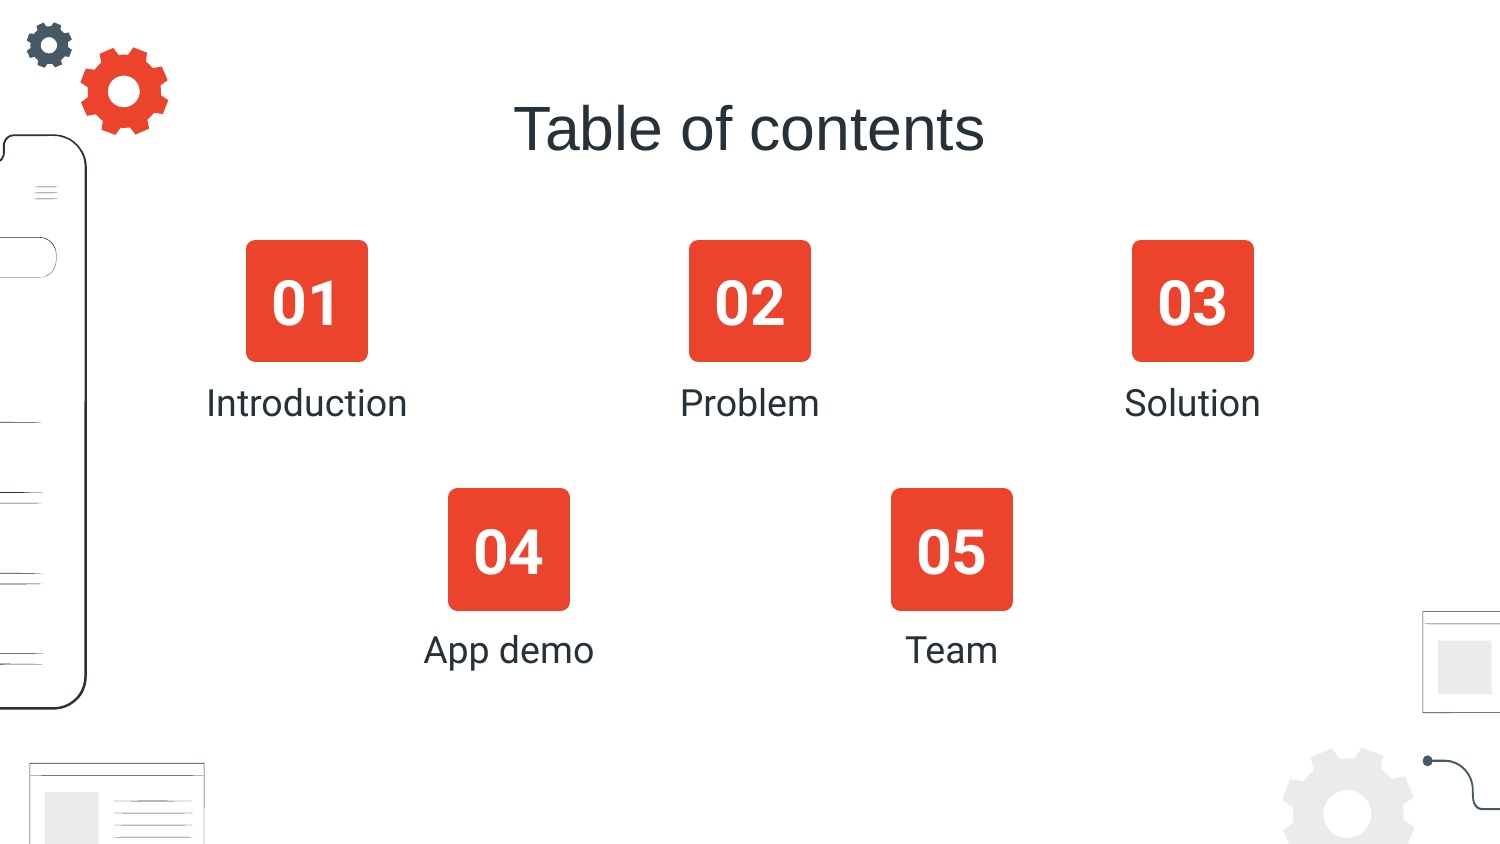

# Table of contents
01
02
03
Introduction
Problem
Solution
04
05
App demo
Team